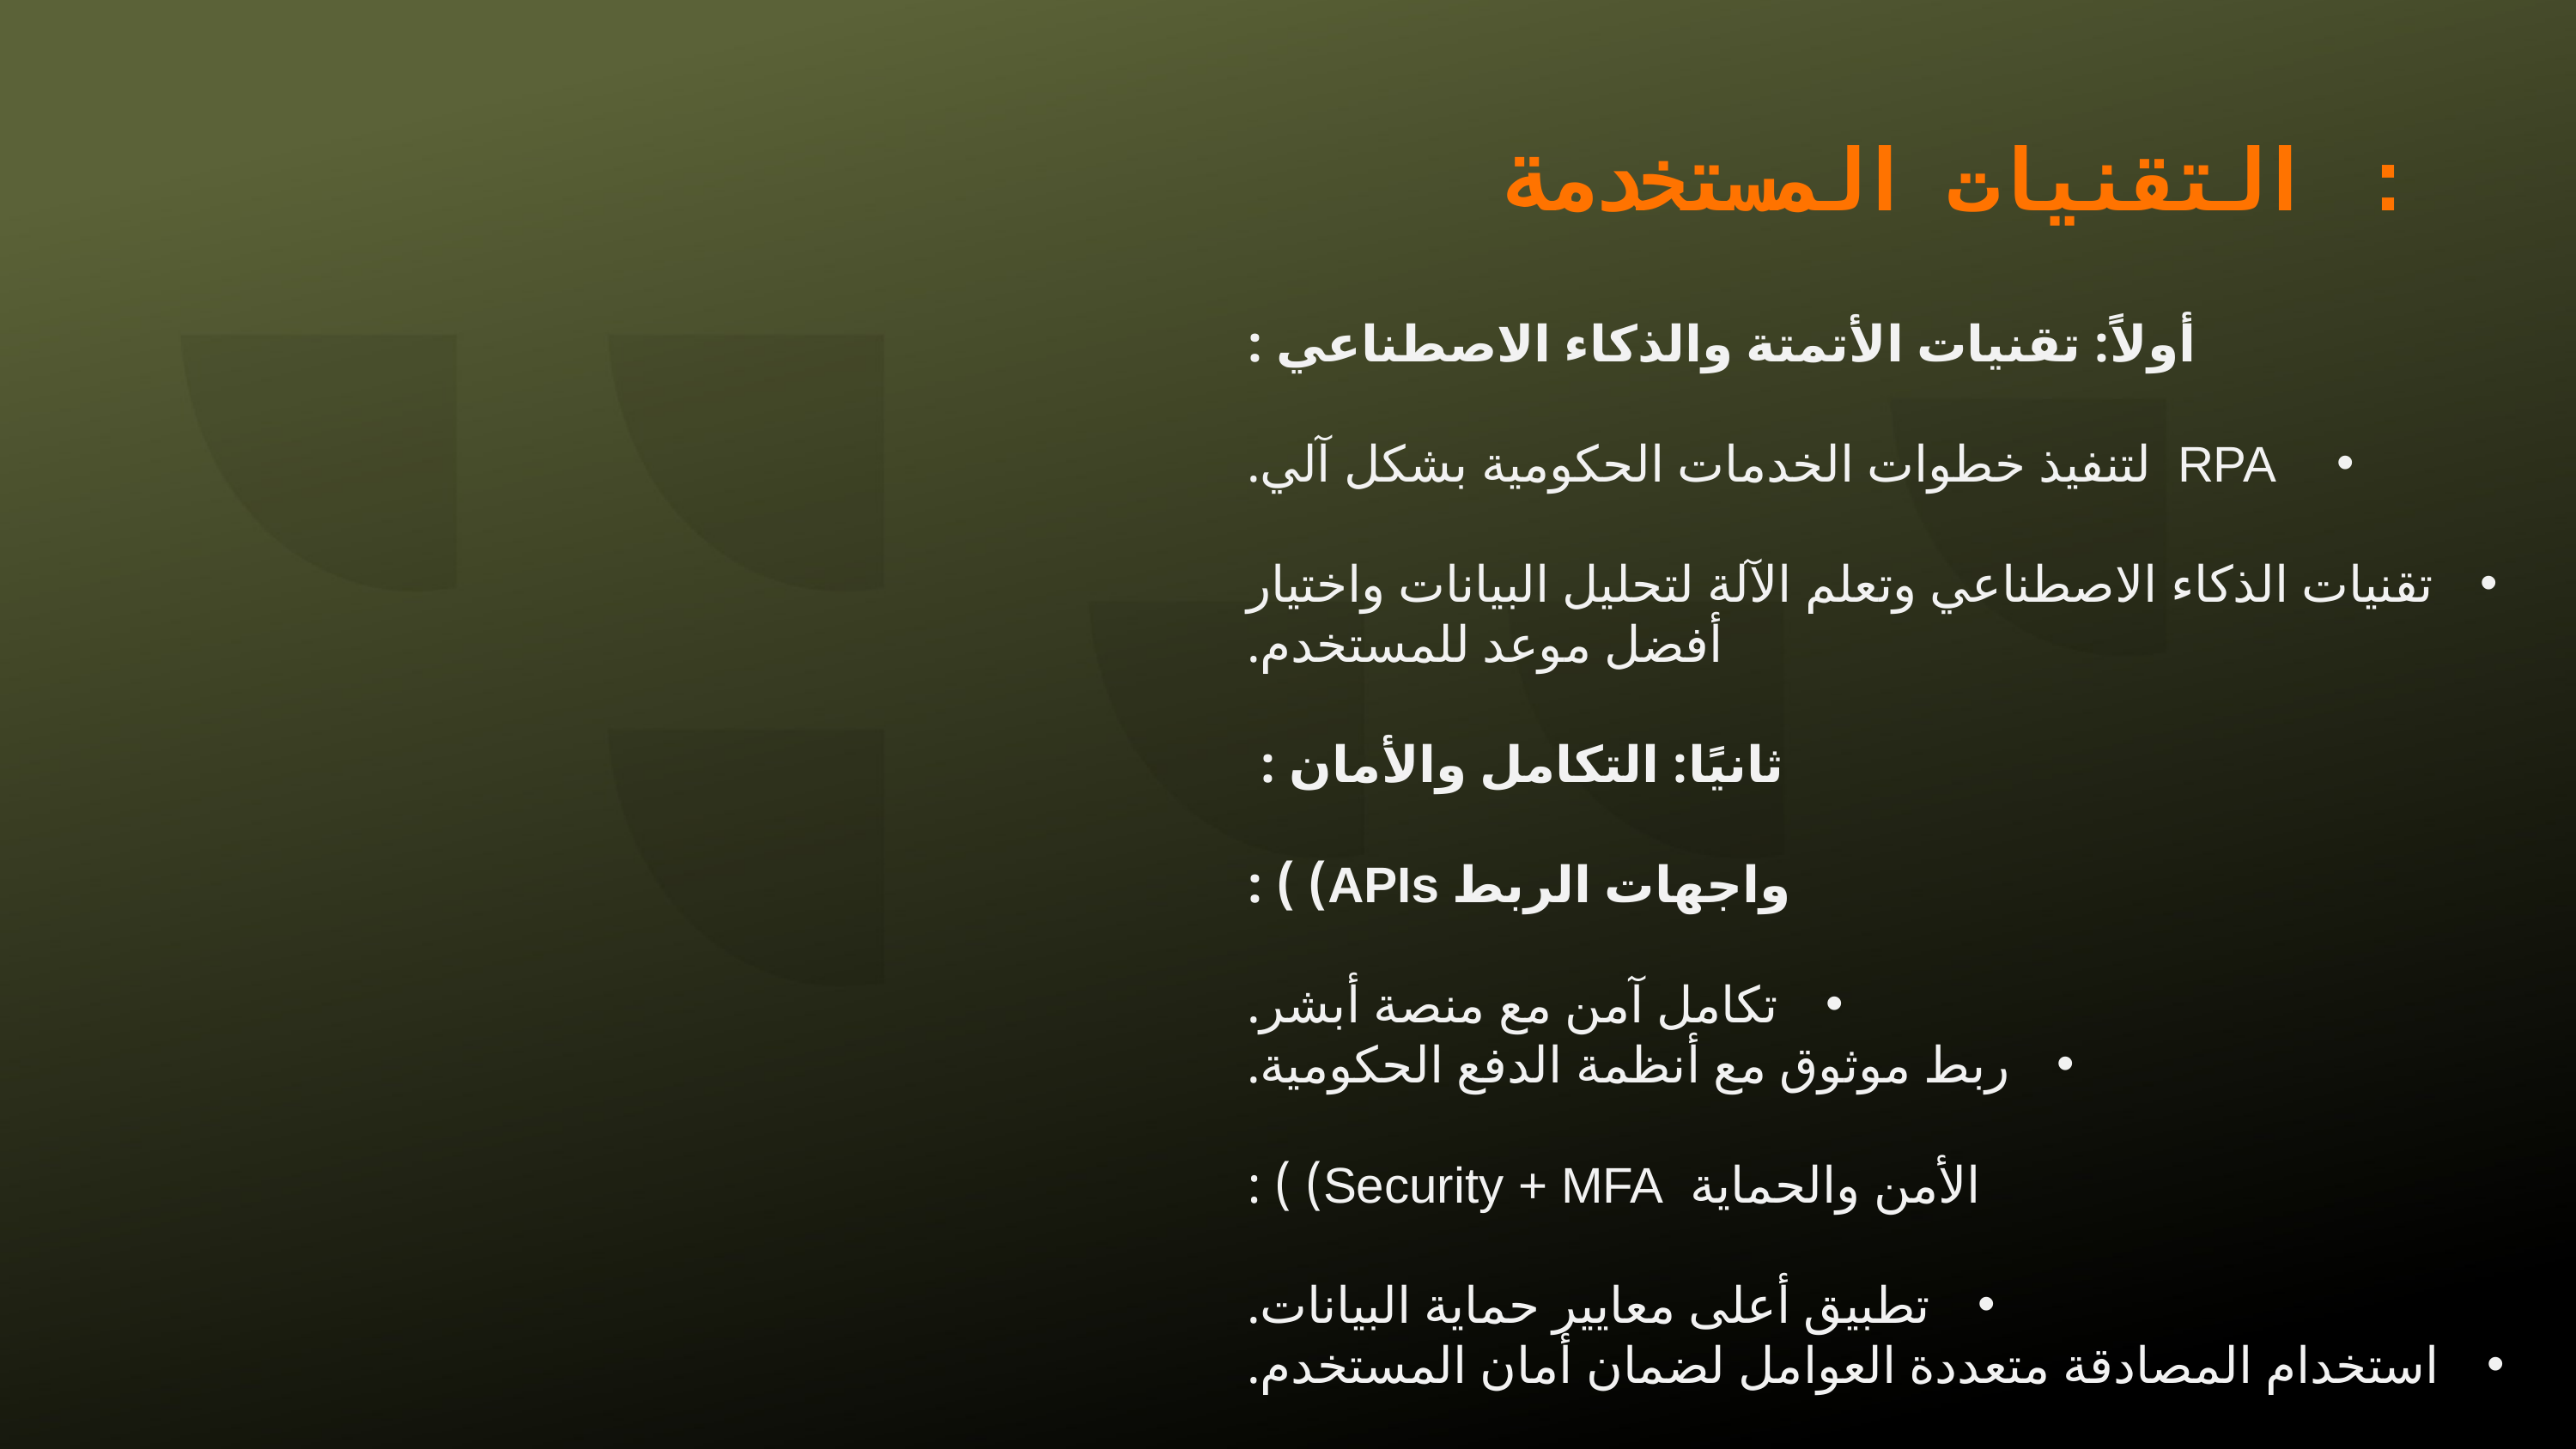

# التقنيات المستخدمة :
أولاً: تقنيات الأتمتة والذكاء الاصطناعي :

 RPA  لتنفيذ خطوات الخدمات الحكومية بشكل آلي.

تقنيات الذكاء الاصطناعي وتعلم الآلة لتحليل البيانات واختيار أفضل موعد للمستخدم.

ثانيًا: التكامل والأمان :

واجهات الربط APIs) ) :

تكامل آمن مع منصة أبشر.
ربط موثوق مع أنظمة الدفع الحكومية.

الأمن والحماية  Security + MFA) ) :

تطبيق أعلى معايير حماية البيانات.
استخدام المصادقة متعددة العوامل لضمان أمان المستخدم.